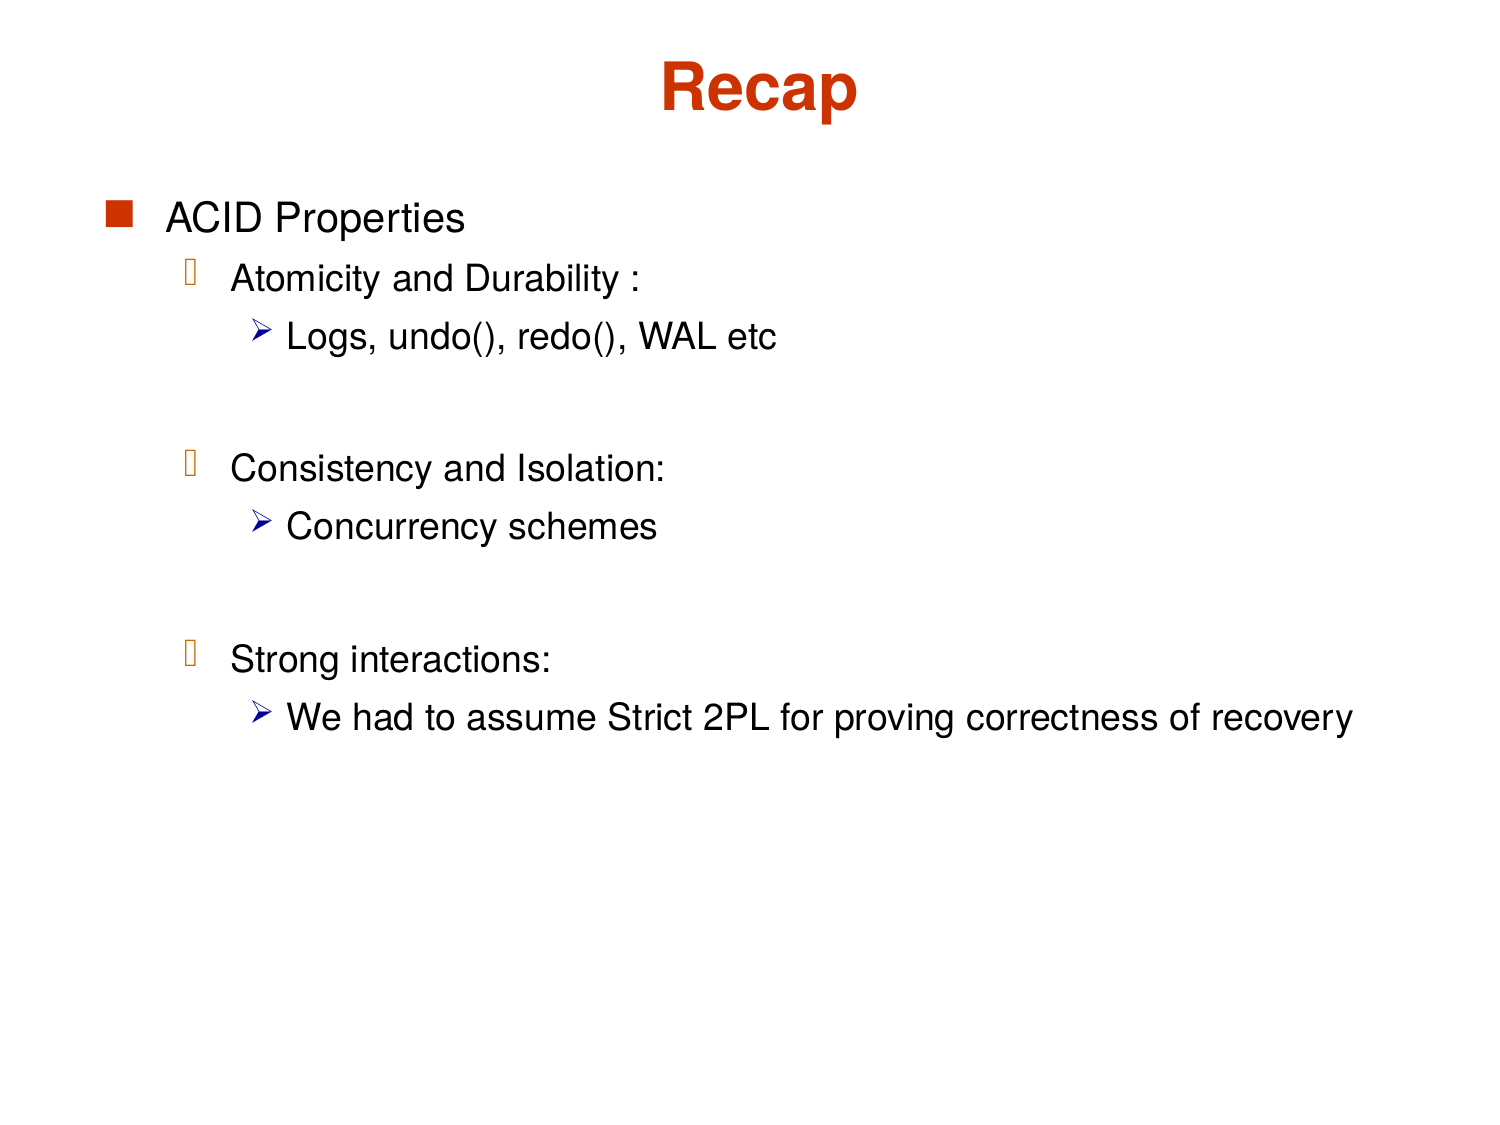

# Recap
ACID Properties
Atomicity and Durability :
Logs, undo(), redo(), WAL etc

Consistency and Isolation:
Concurrency schemes

Strong interactions:
We had to assume Strict 2PL for proving correctness of recovery